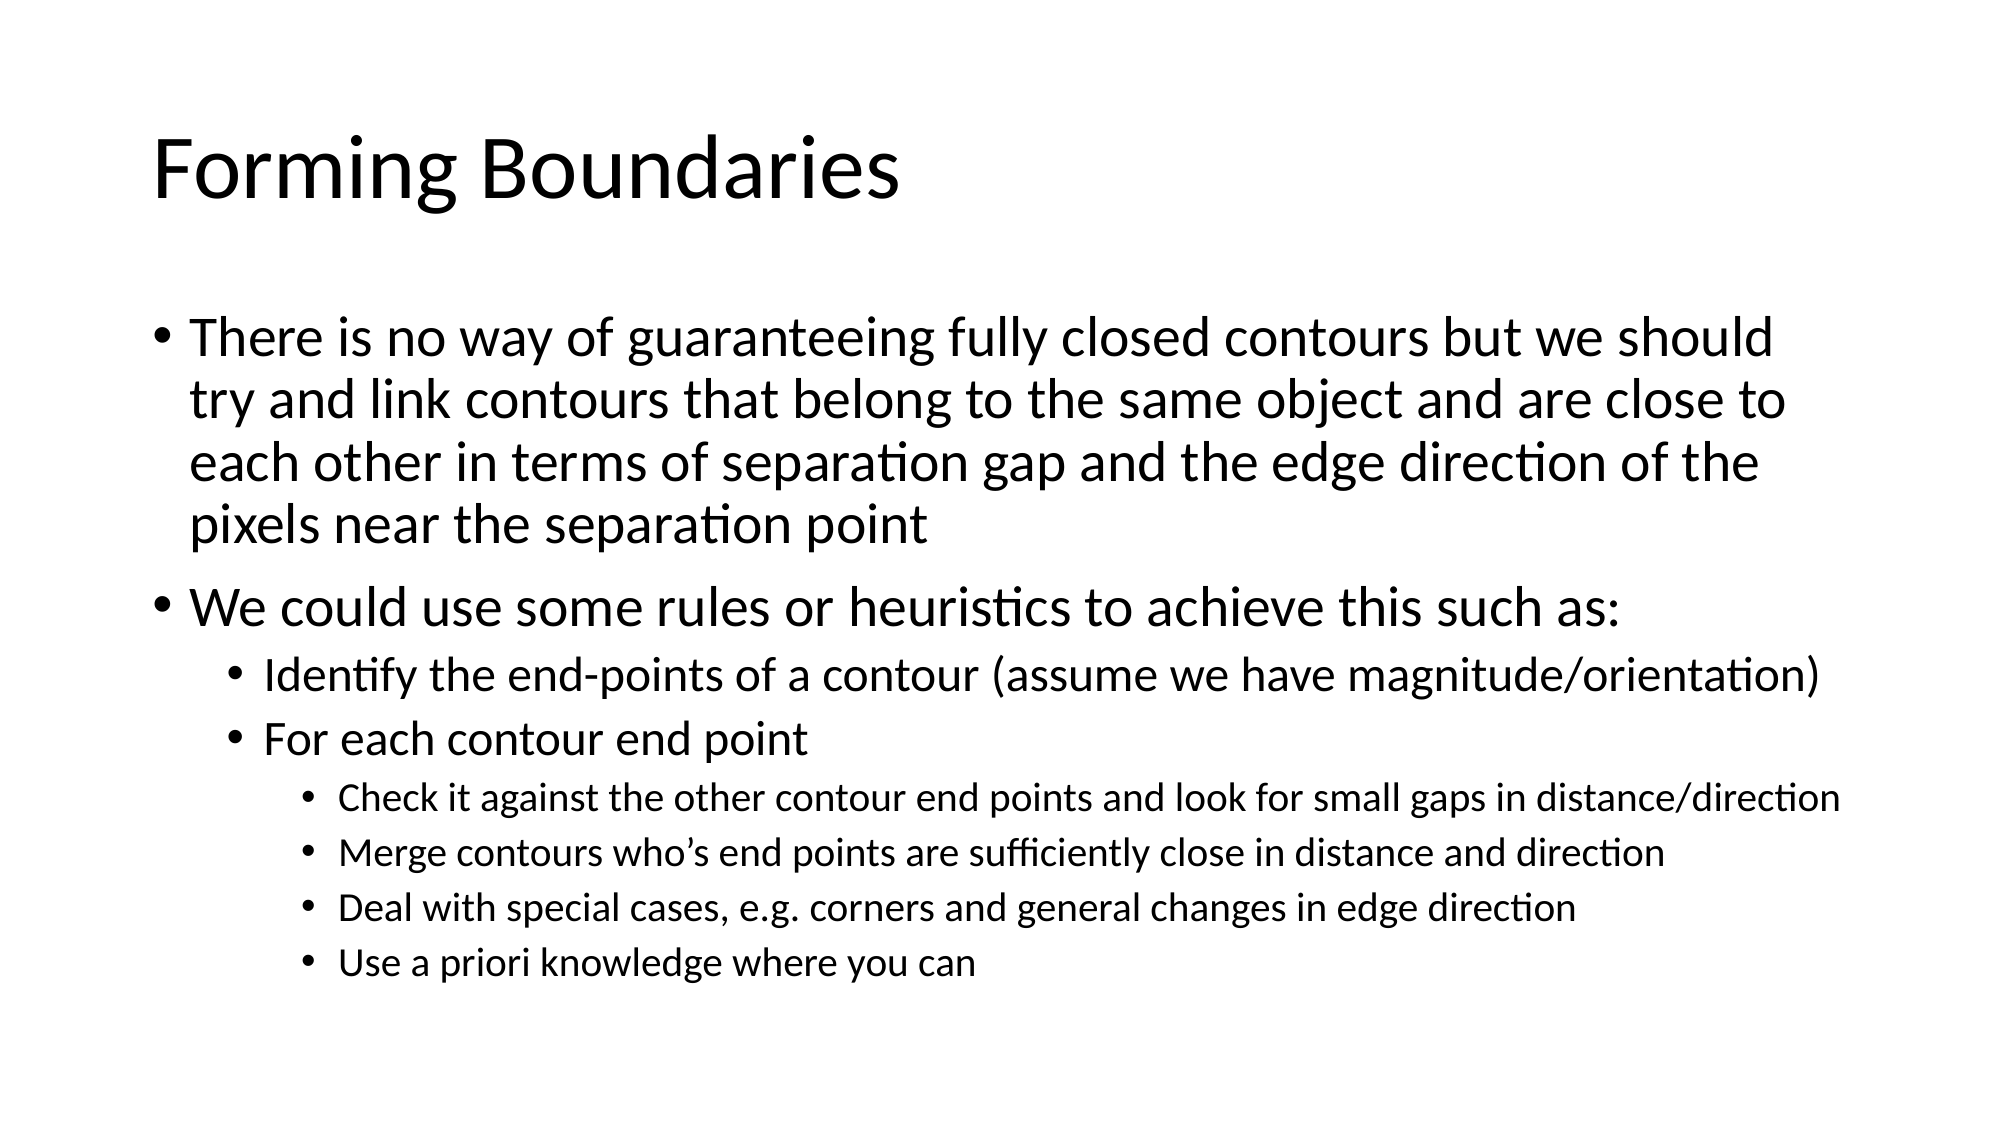

# Forming Boundaries
There is no way of guaranteeing fully closed contours but we should try and link contours that belong to the same object and are close to each other in terms of separation gap and the edge direction of the pixels near the separation point
We could use some rules or heuristics to achieve this such as:
Identify the end-points of a contour (assume we have magnitude/orientation)
For each contour end point
Check it against the other contour end points and look for small gaps in distance/direction
Merge contours who’s end points are sufficiently close in distance and direction
Deal with special cases, e.g. corners and general changes in edge direction
Use a priori knowledge where you can